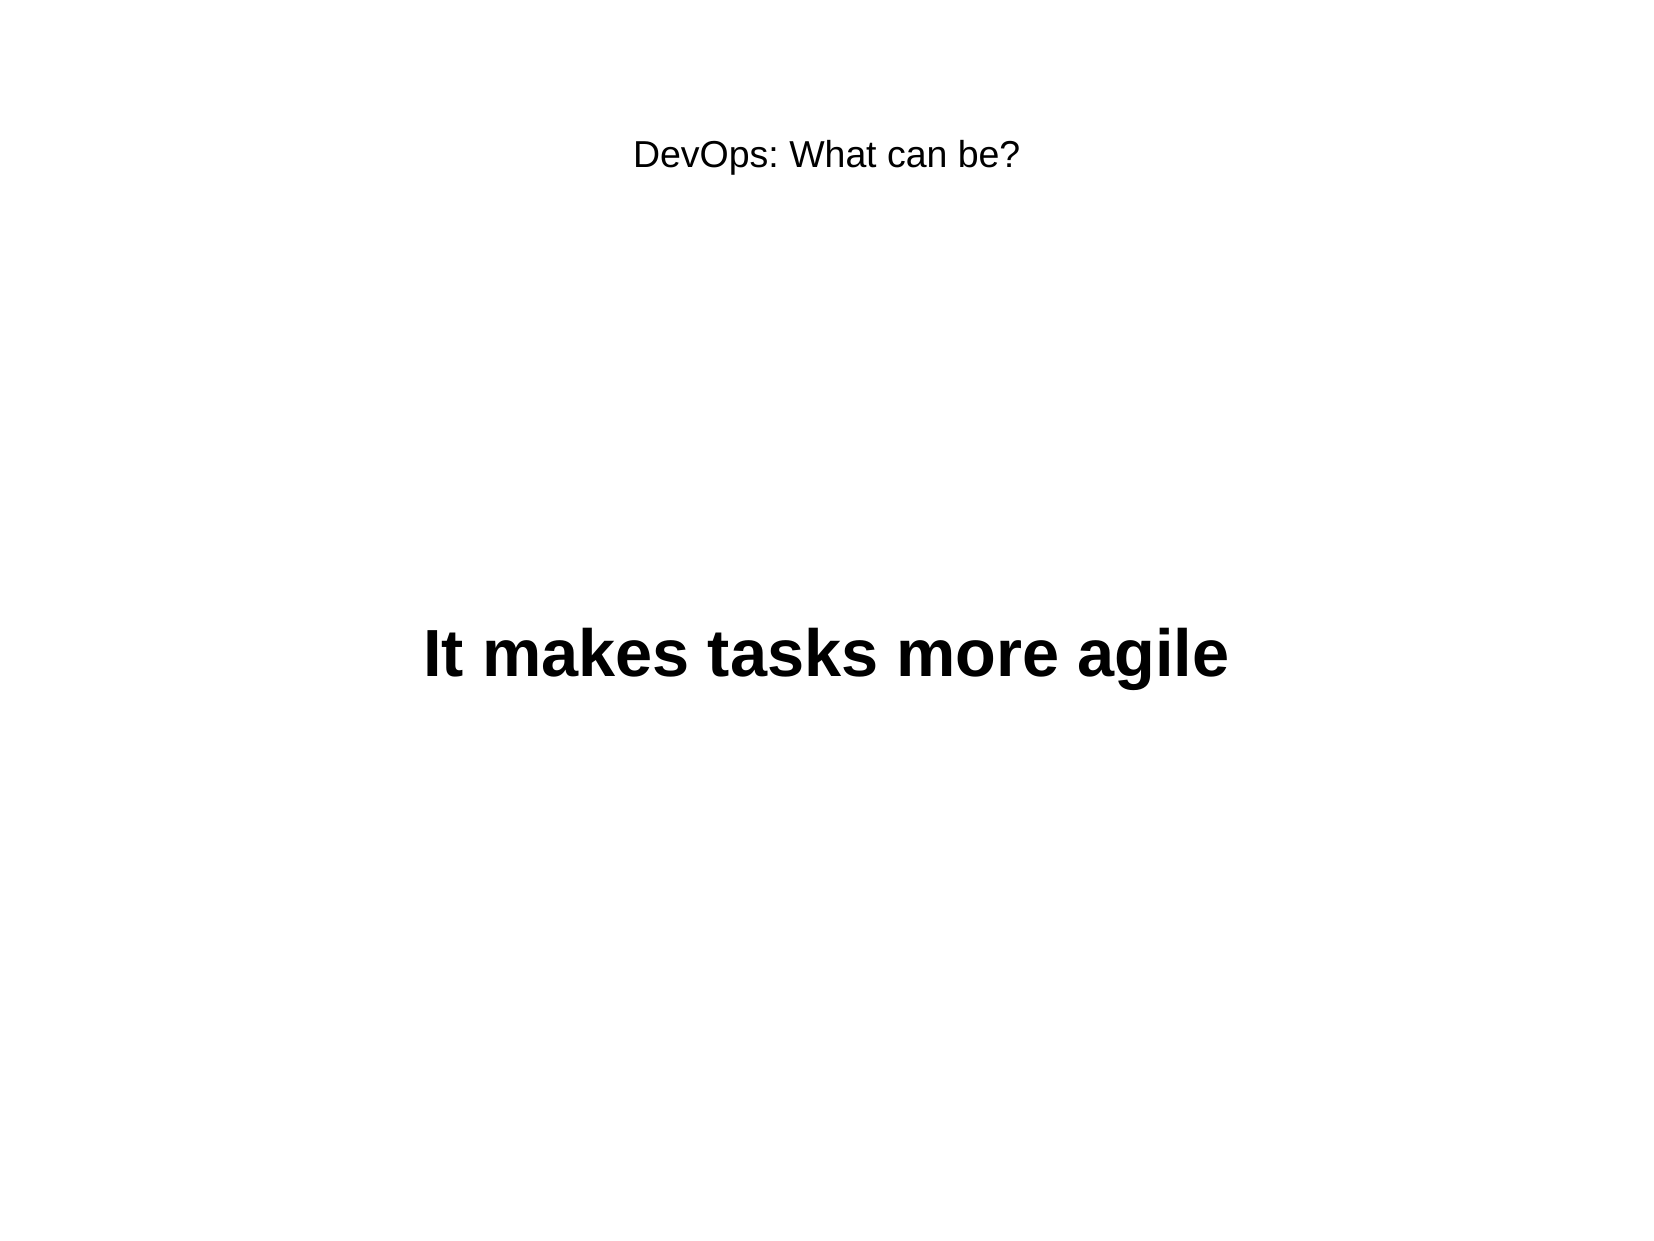

DevOps: What can be?
It makes tasks more agile